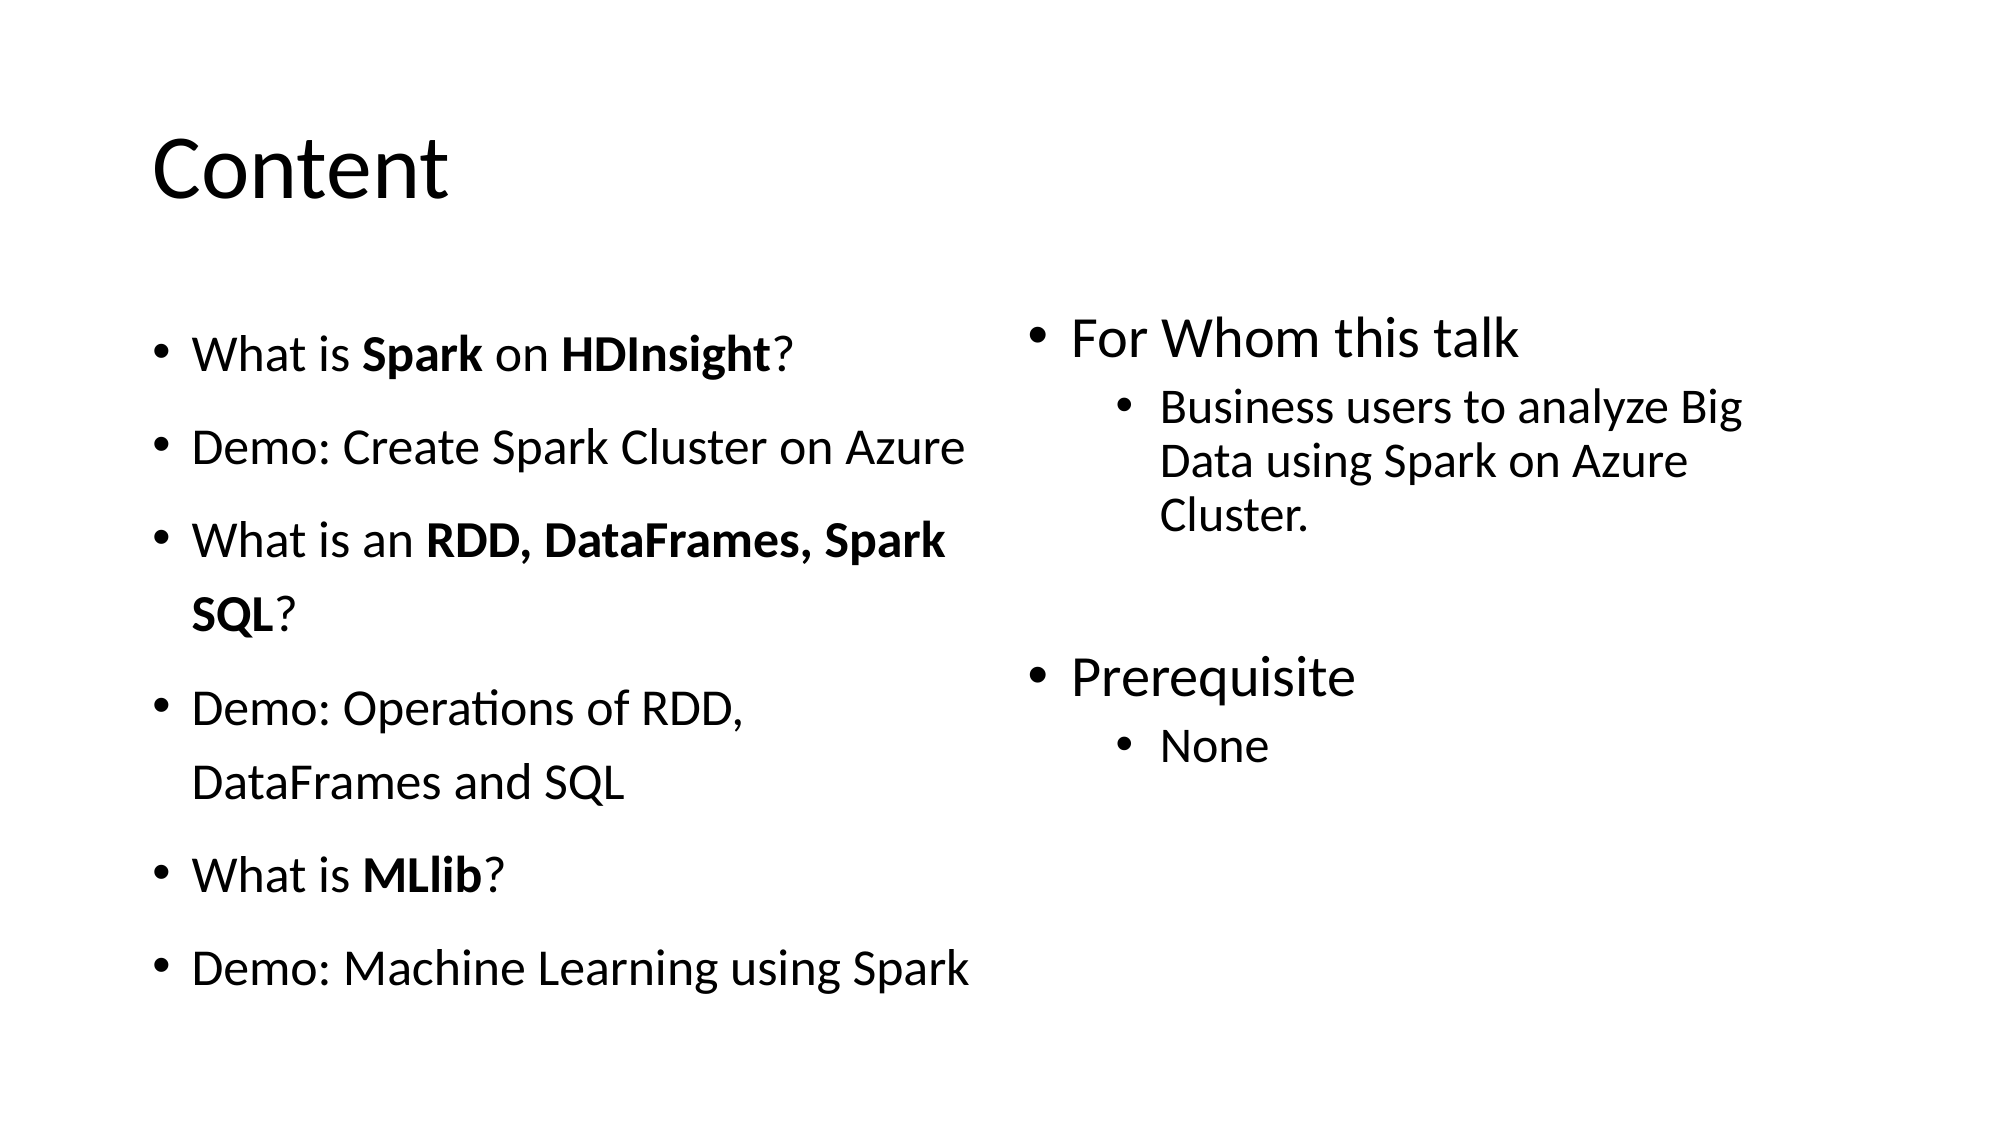

# Content
What is Spark on HDInsight?
Demo: Create Spark Cluster on Azure
What is an RDD, DataFrames, Spark SQL?
Demo: Operations of RDD, DataFrames and SQL
What is MLlib?
Demo: Machine Learning using Spark
For Whom this talk
Business users to analyze Big Data using Spark on Azure Cluster.

Prerequisite
None